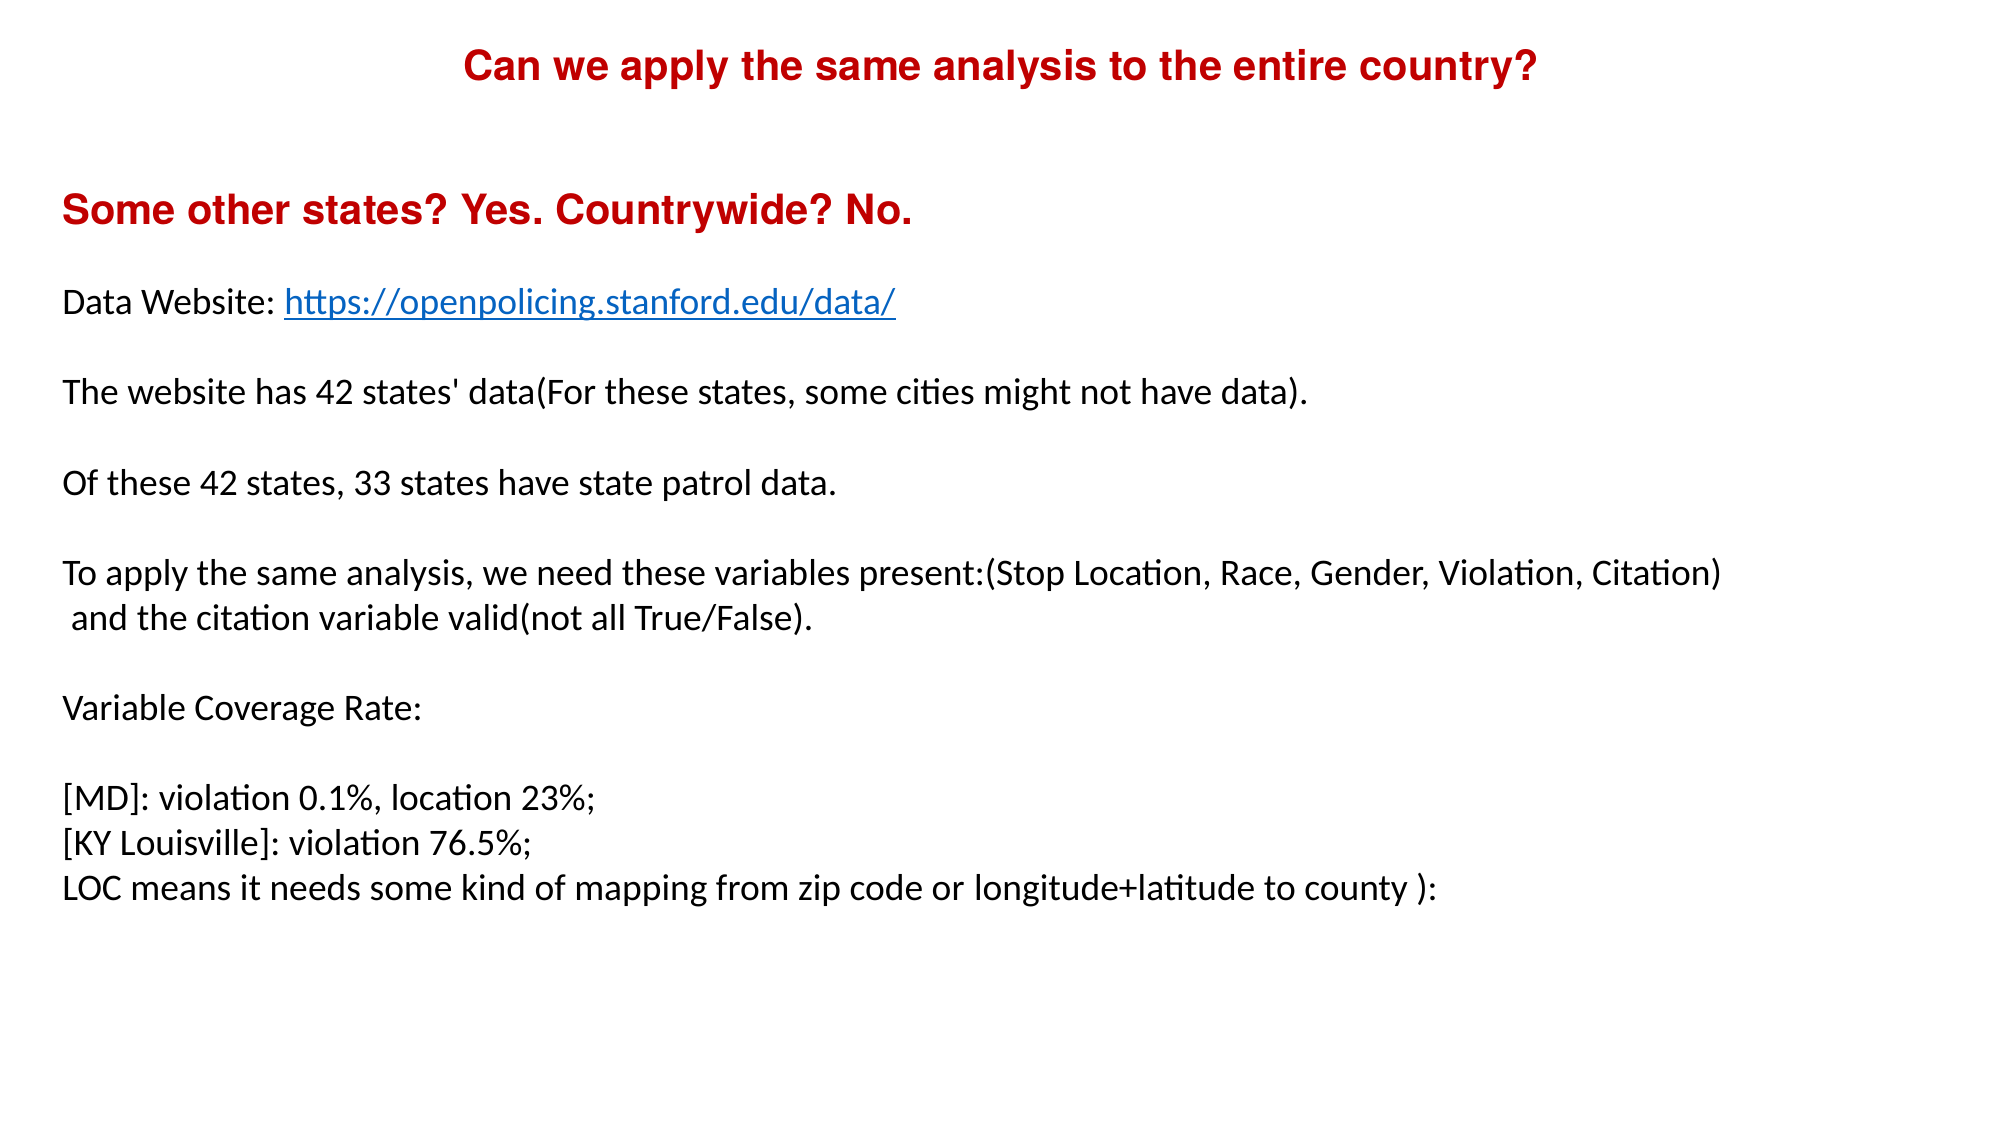

Can we apply the same analysis to the entire country?
Some other states? Yes. Countrywide? No.

Data Website: https://openpolicing.stanford.edu/data/

The website has 42 states' data(For these states, some cities might not have data).

Of these 42 states, 33 states have state patrol data.

To apply the same analysis, we need these variables present:(Stop Location, Race, Gender, Violation, Citation)
 and the citation variable valid(not all True/False).

Variable Coverage Rate:

[MD]: violation 0.1%, location 23%;
[KY Louisville]: violation 76.5%;
LOC means it needs some kind of mapping from zip code or longitude+latitude to county ):